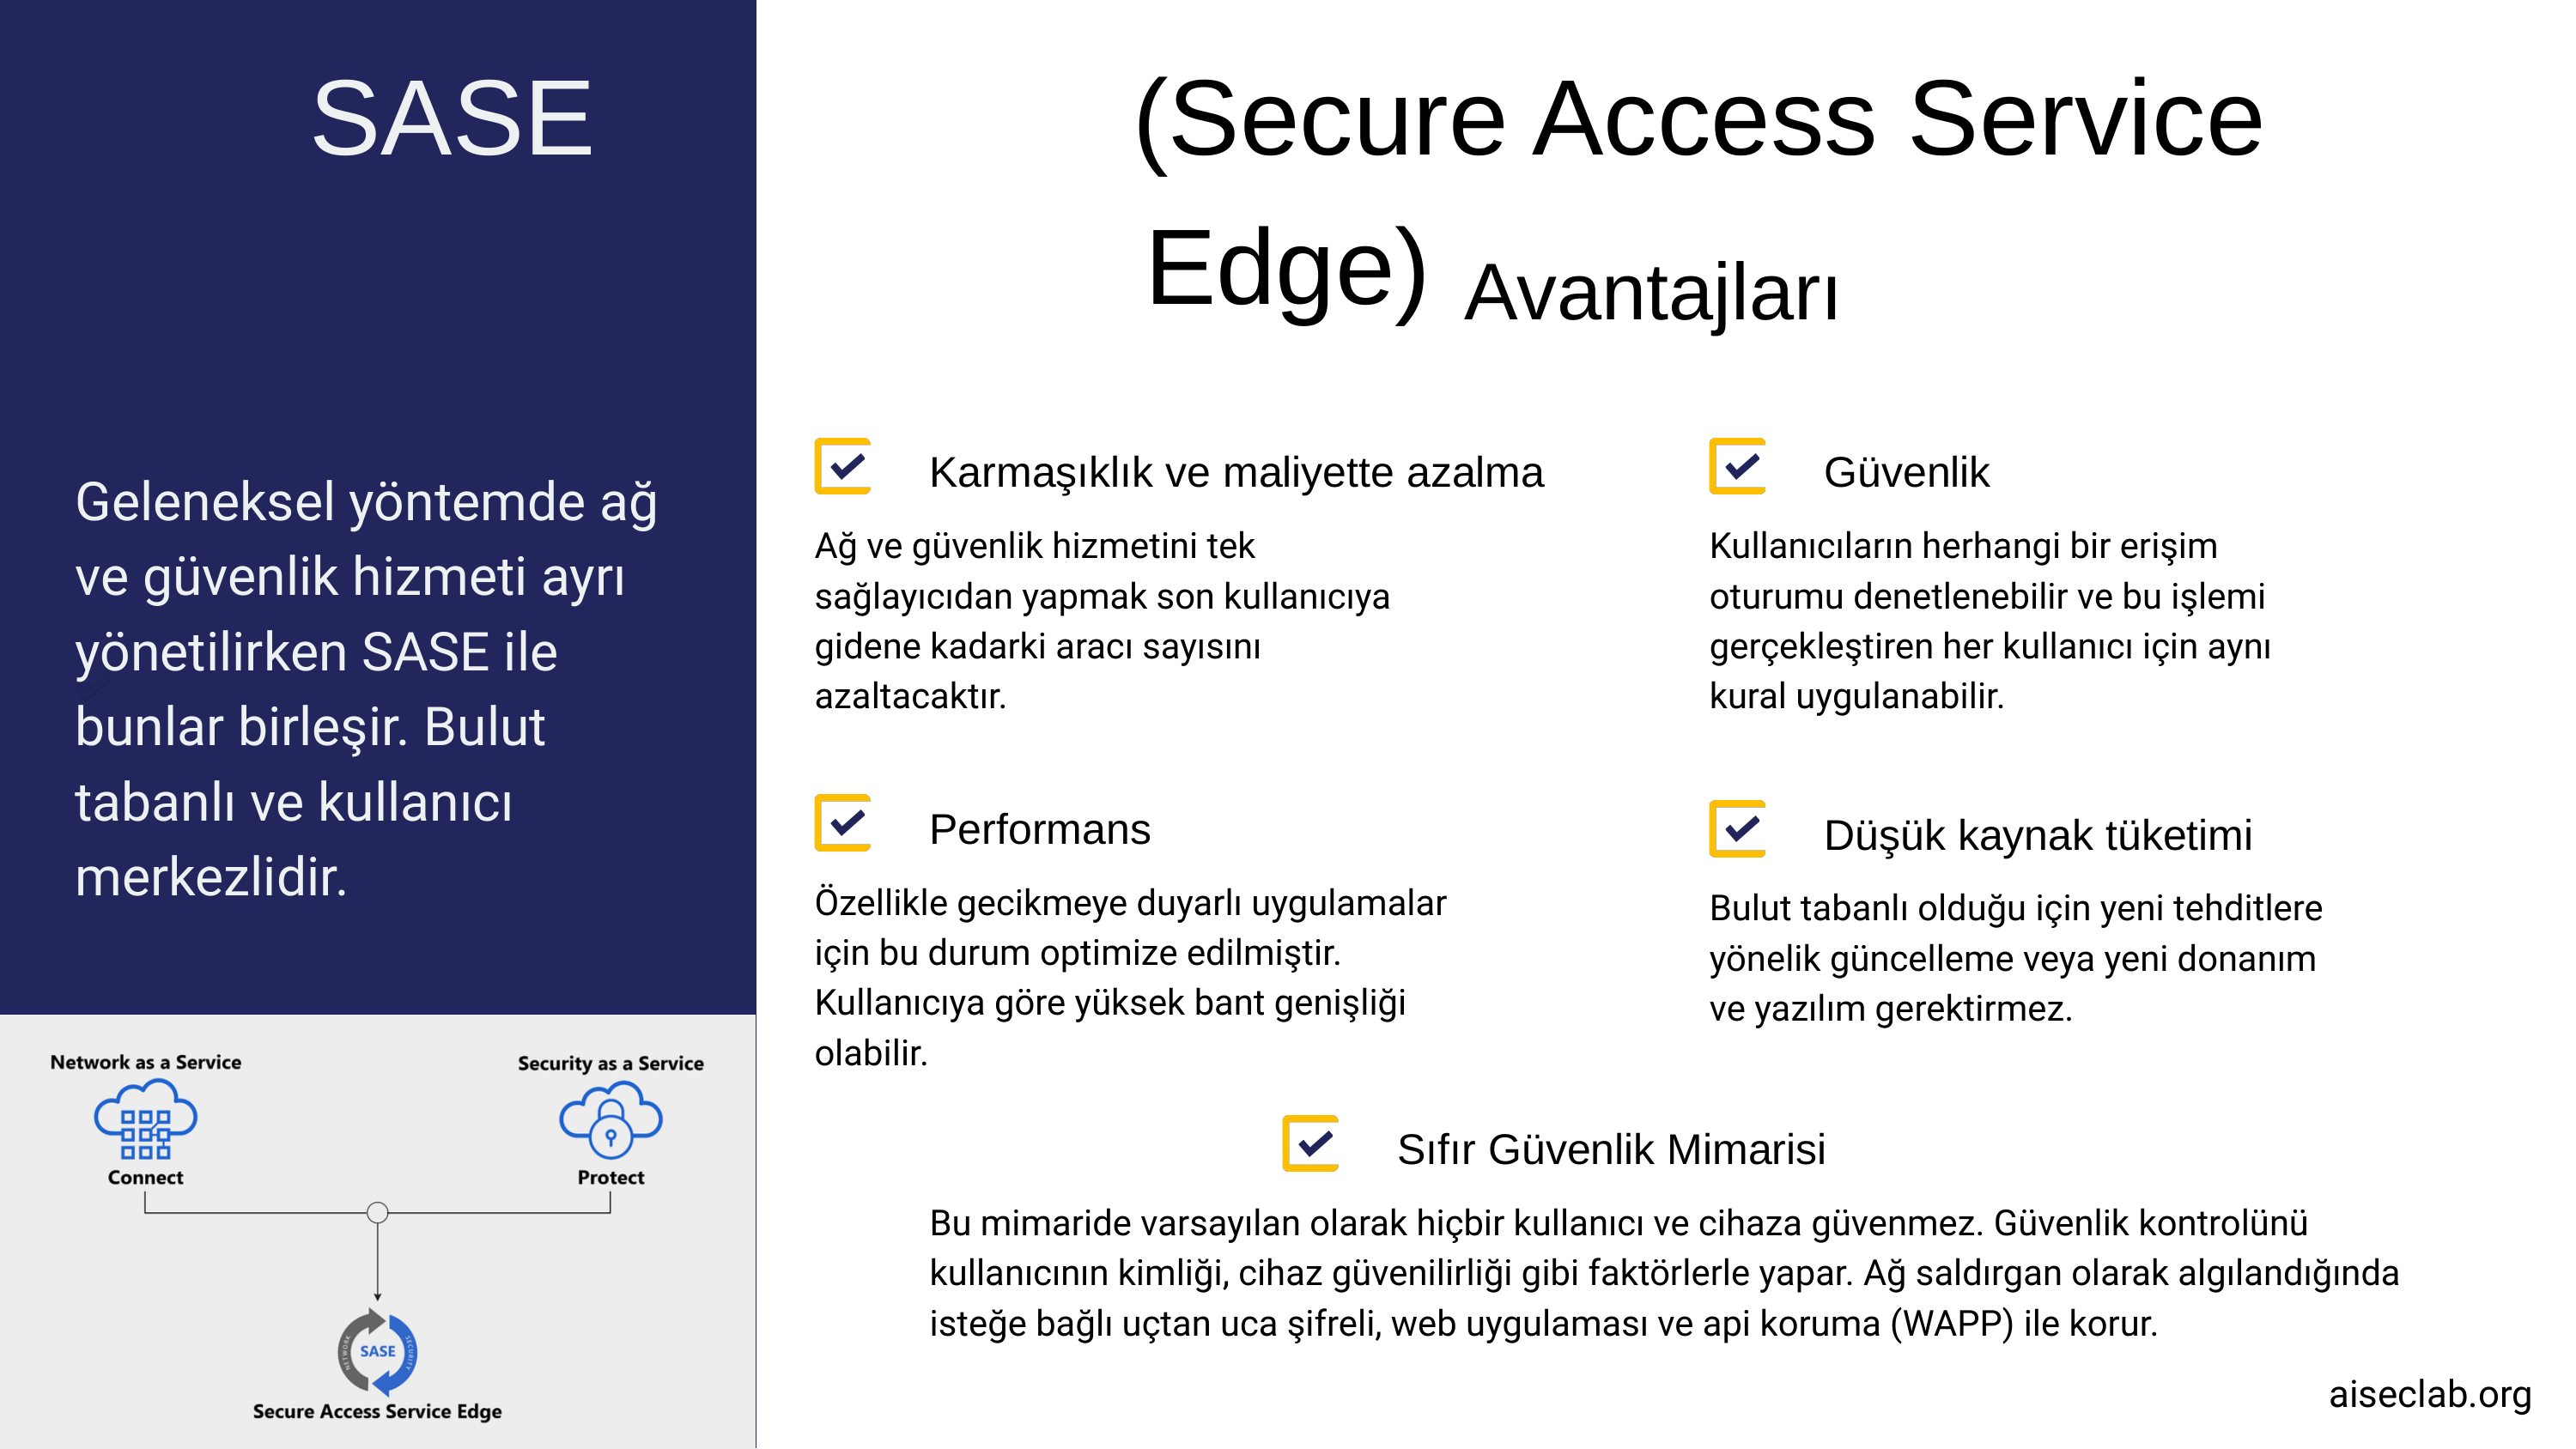

SASE                  (Secure Access Service Edge)

Avantajları
Karmaşıklık ve maliyette azalma

Güvenlik

Geleneksel yöntemde ağ ve güvenlik hizmeti ayrı yönetilirken SASE ile bunlar birleşir. Bulut tabanlı ve kullanıcı merkezlidir.

Ağ ve güvenlik hizmetini tek sağlayıcıdan yapmak son kullanıcıya gidene kadarki aracı sayısını azaltacaktır.

Kullanıcıların herhangi bir erişim oturumu denetlenebilir ve bu işlemi gerçekleştiren her kullanıcı için aynı kural uygulanabilir.

Performans

Düşük kaynak tüketimi

Özellikle gecikmeye duyarlı uygulamalar için bu durum optimize edilmiştir. Kullanıcıya göre yüksek bant genişliği olabilir.

Bulut tabanlı olduğu için yeni tehditlere yönelik güncelleme veya yeni donanım ve yazılım gerektirmez.

Sıfır Güvenlik Mimarisi

Bu mimaride varsayılan olarak hiçbir kullanıcı ve cihaza güvenmez. Güvenlik kontrolünü kullanıcının kimliği, cihaz güvenilirliği gibi faktörlerle yapar. Ağ saldırgan olarak algılandığında isteğe bağlı uçtan uca şifreli, web uygulaması ve api koruma (WAPP) ile korur.

aiseclab.org